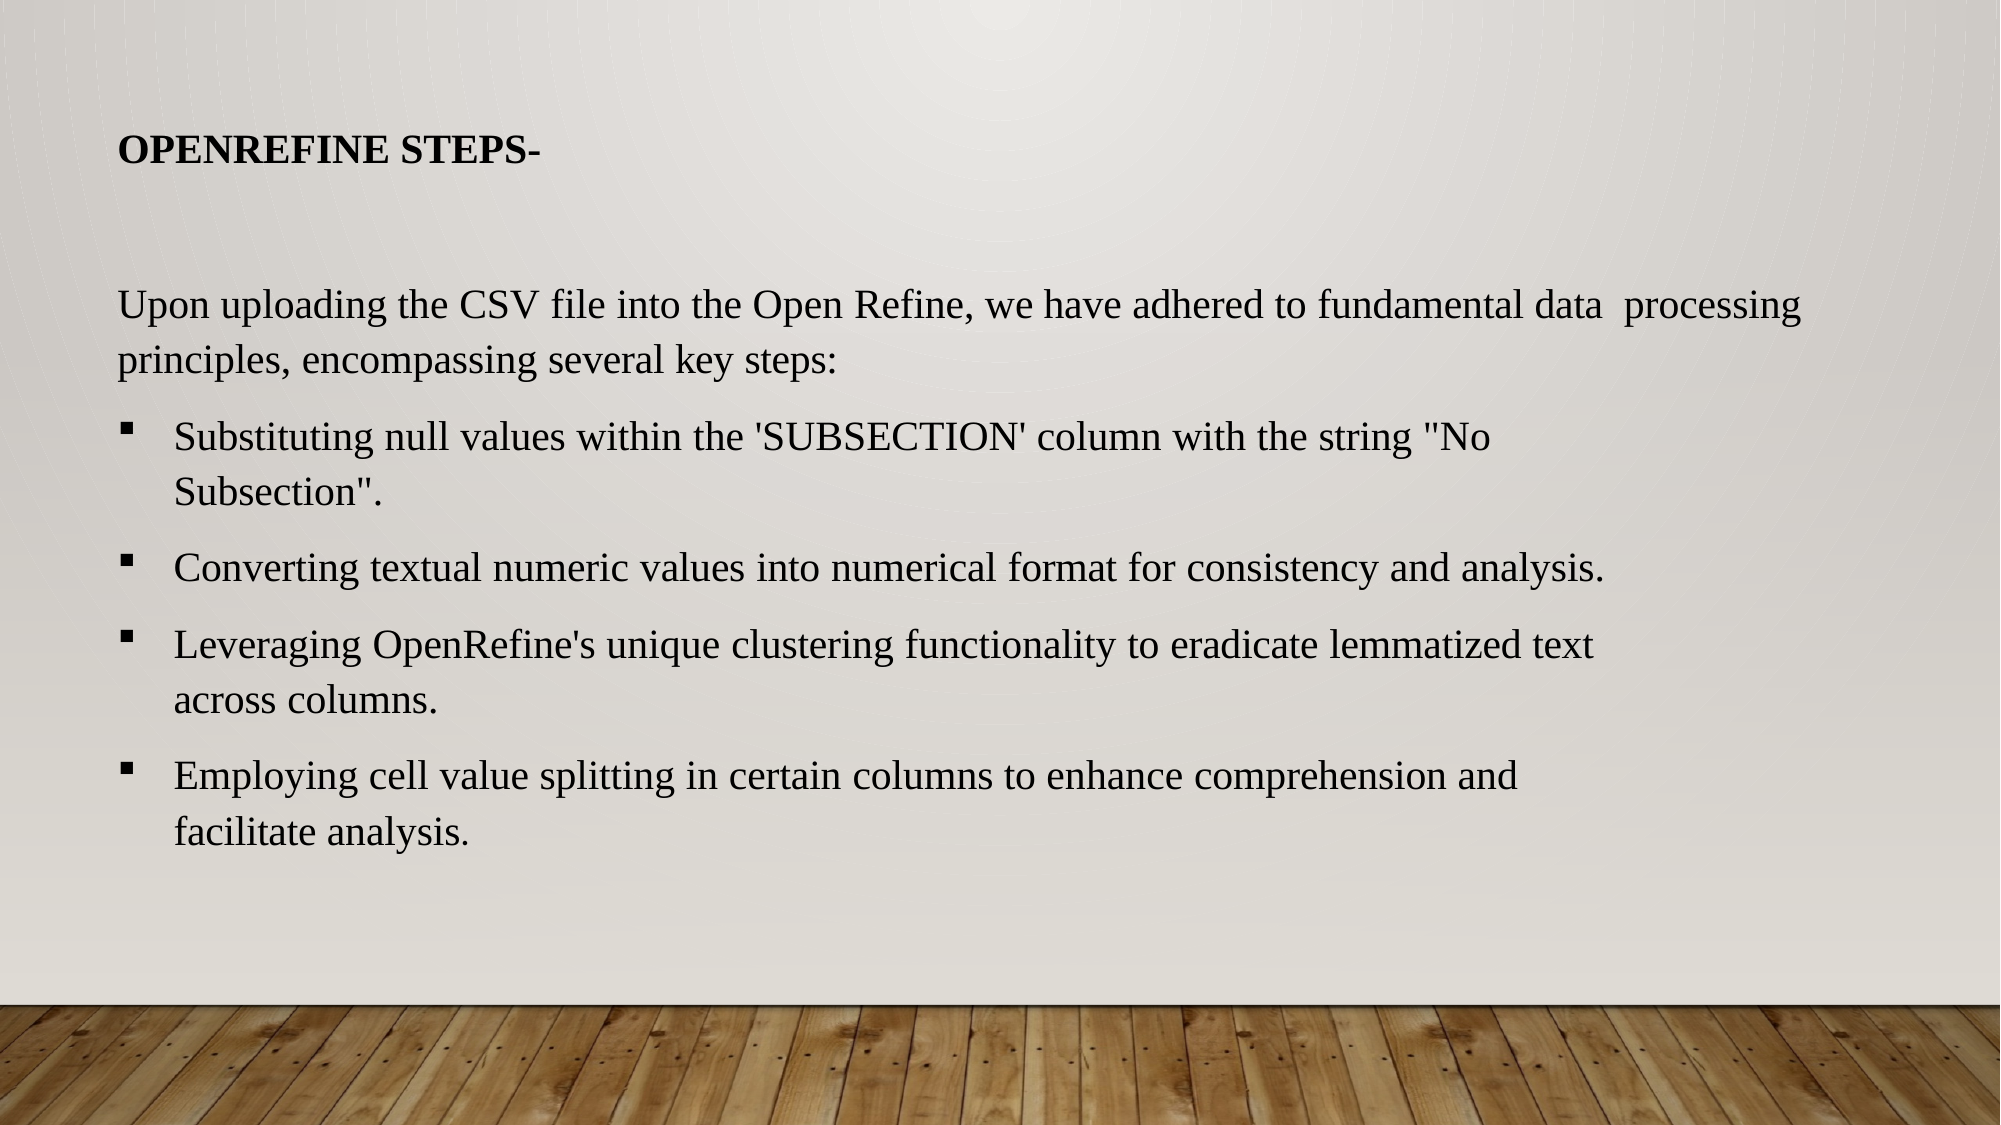

OPENREFINE STEPS-

Upon uploading the CSV file into the Open Refine, we have adhered to fundamental data  processing principles, encompassing several key steps:
Substituting null values within the 'SUBSECTION' column with the string "No  Subsection".
Converting textual numeric values into numerical format for consistency and analysis.
Leveraging OpenRefine's unique clustering functionality to eradicate lemmatized text  across columns.
Employing cell value splitting in certain columns to enhance comprehension and  facilitate analysis.